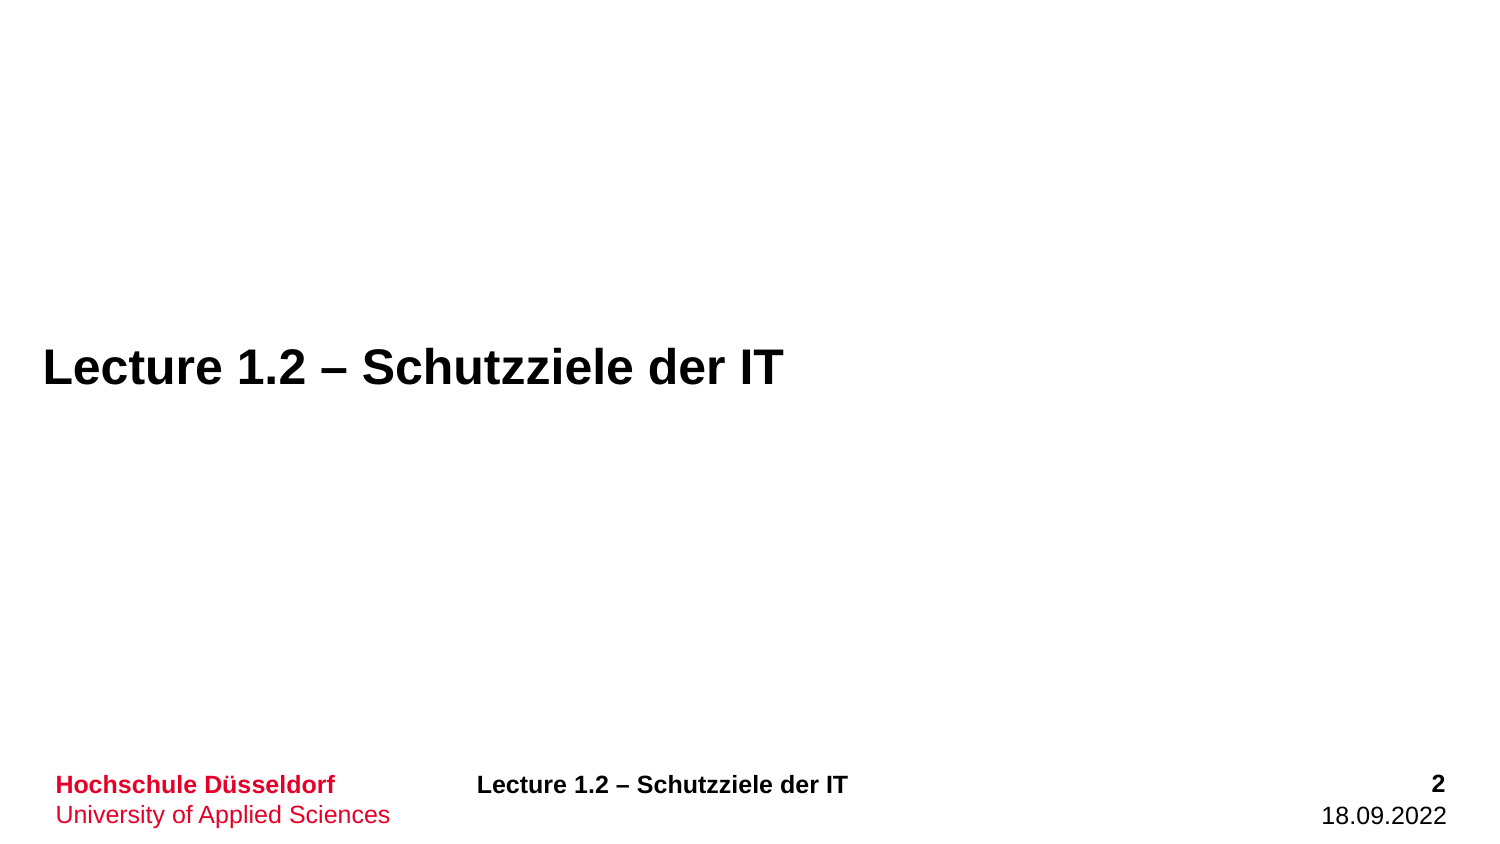

Lecture 1.2 – Schutzziele der IT
2

Lecture 1.2 – Schutzziele der IT

18.09.2022